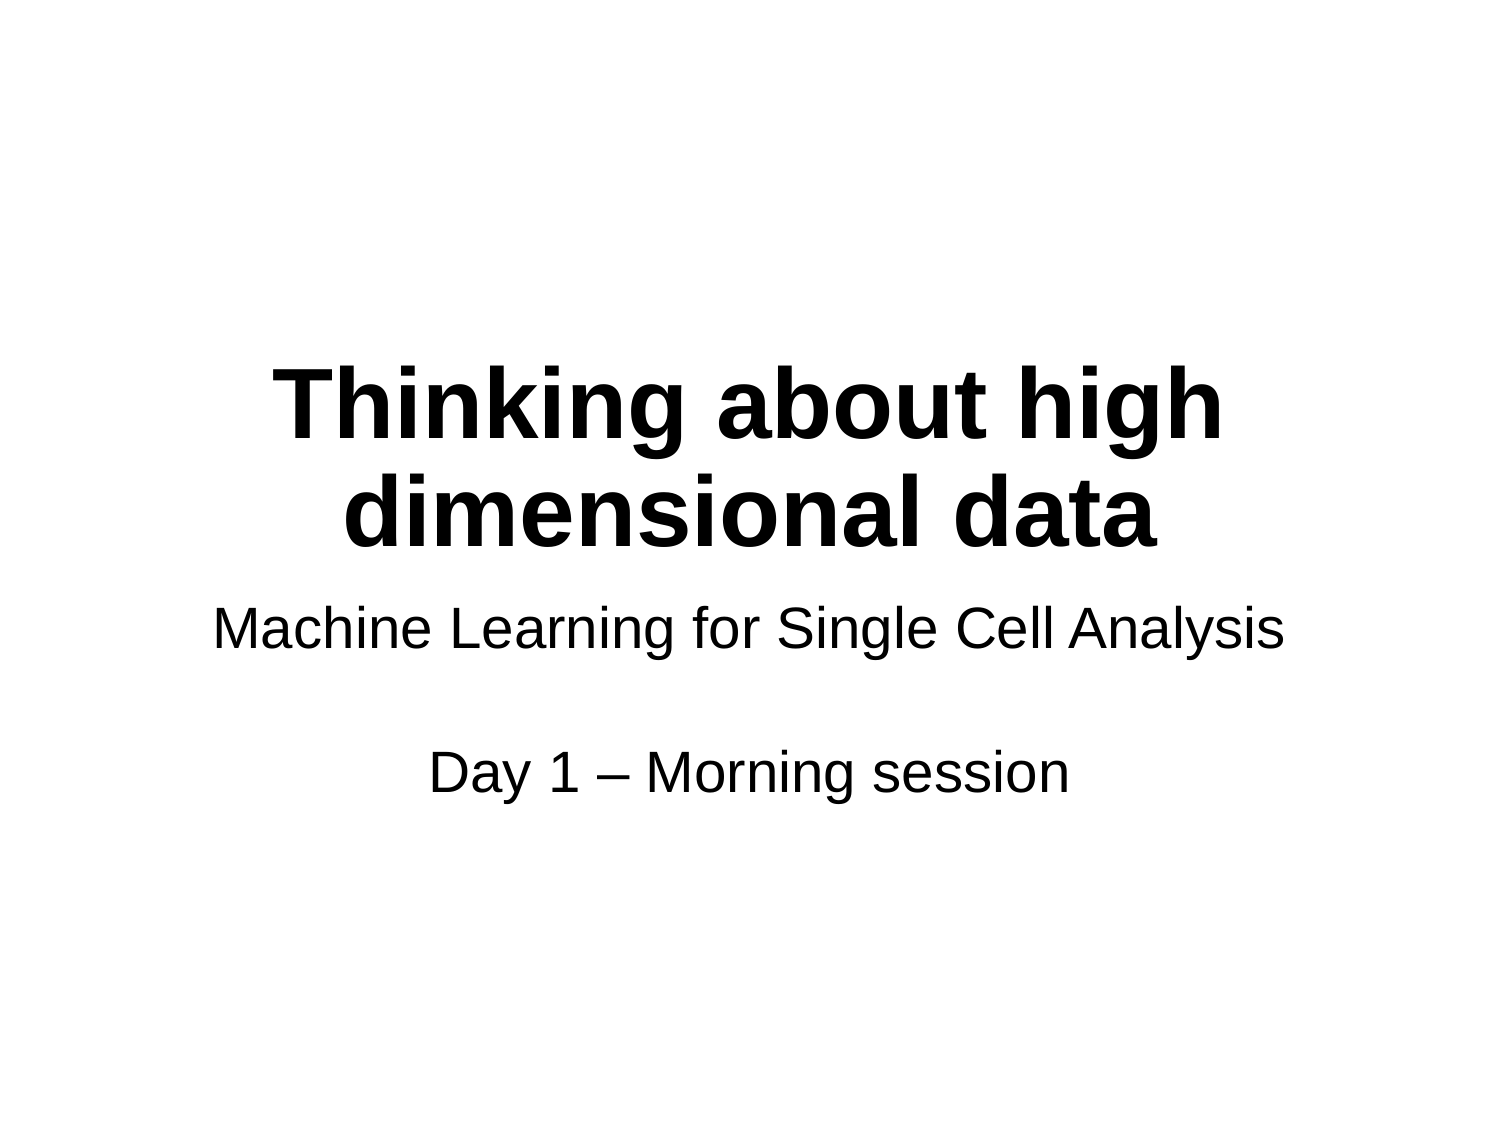

# Thinking about high dimensional data
Machine Learning for Single Cell Analysis

Day 1 – Morning session